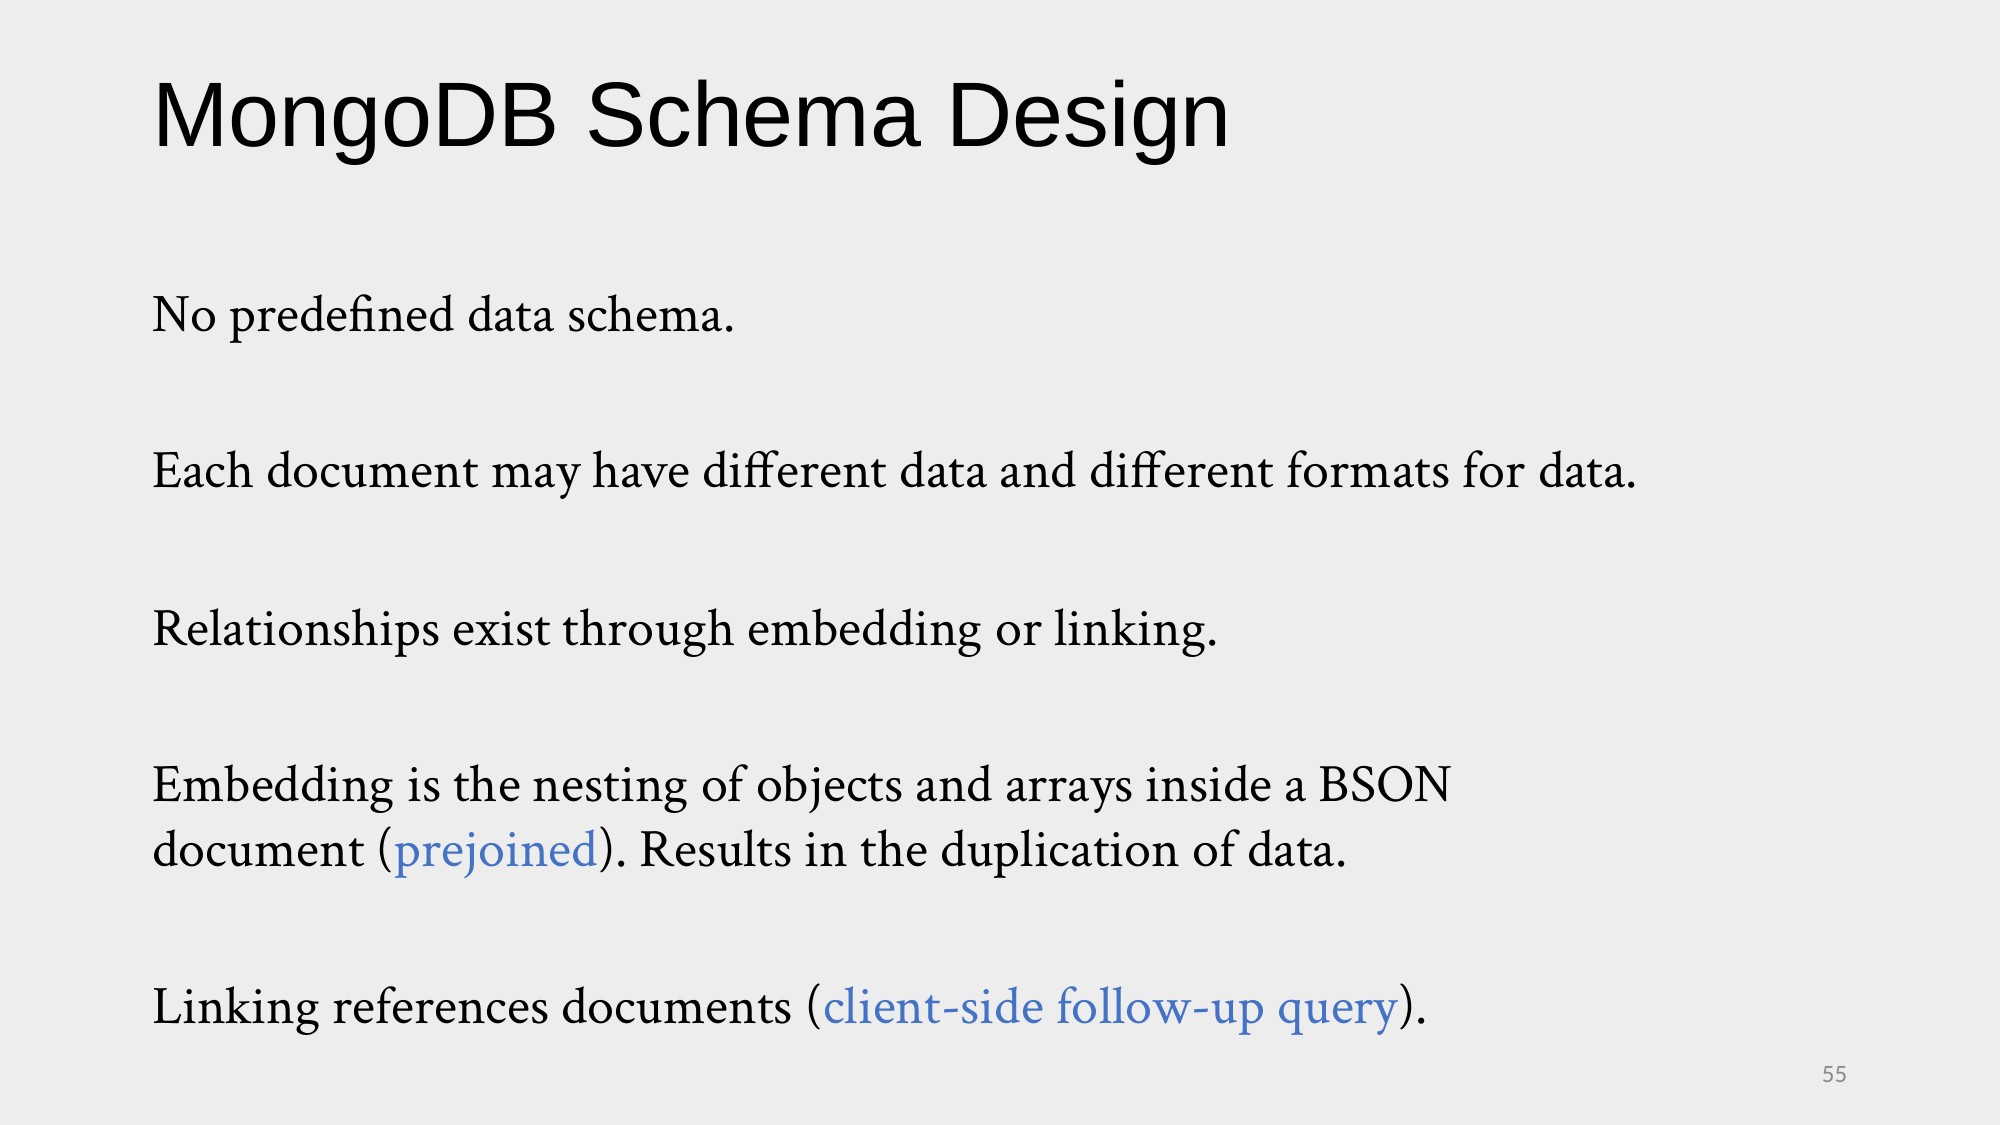

MongoDB Schema Design
No predefined data schema.

Each document may have different data and different formats for data.

Relationships exist through embedding or linking.

Embedding is the nesting of objects and arrays inside a BSON document (prejoined). Results in the duplication of data.

Linking references documents (client-side follow-up query).
55